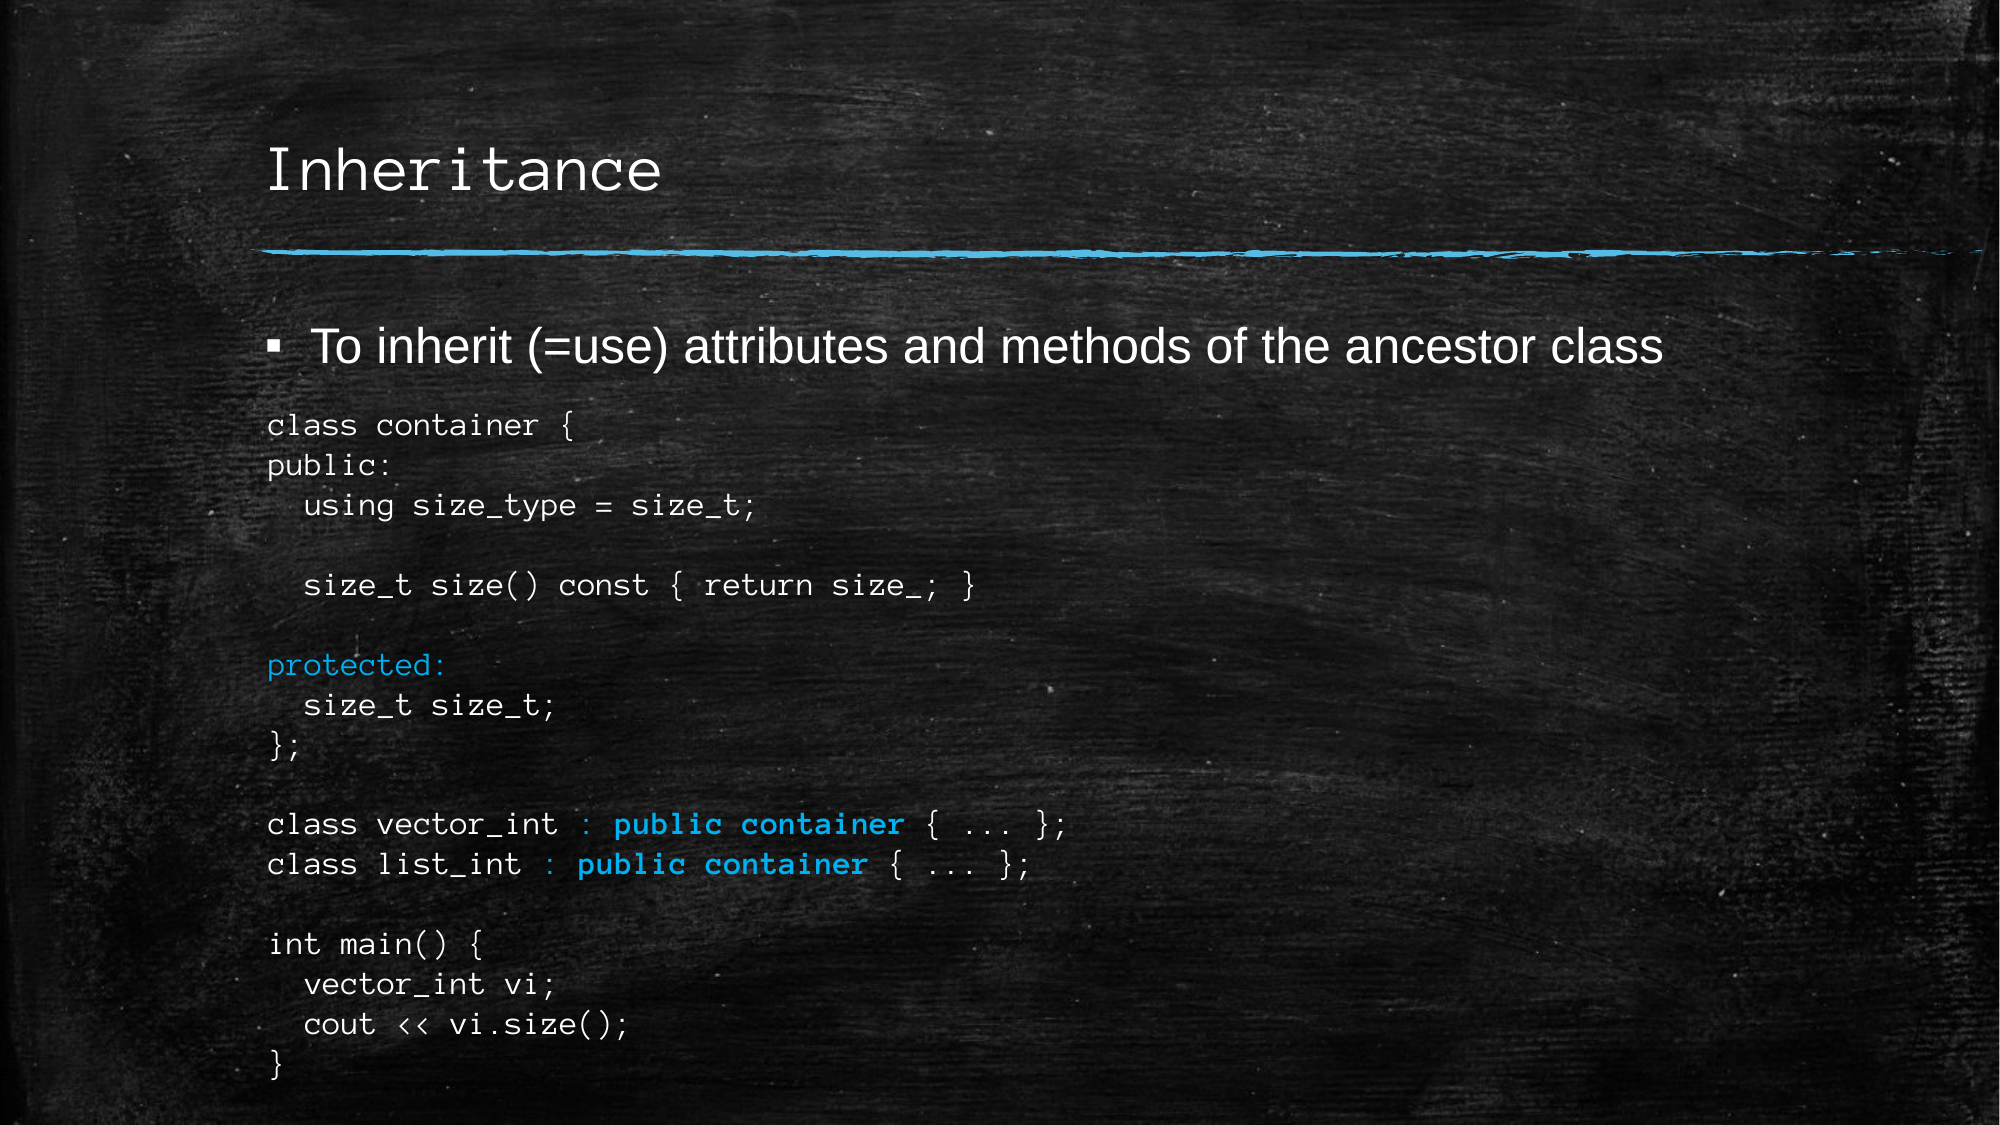

# Inheritance
To inherit (=use) attributes and methods of the ancestor class
class container {
public:
  using size_type = size_t;

  size_t size() const { return size_; }

protected:
  size_t size_t;
};

class vector_int : public container { ... };
class list_int : public container { ... };

int main() {
  vector_int vi;
  cout << vi.size();
}